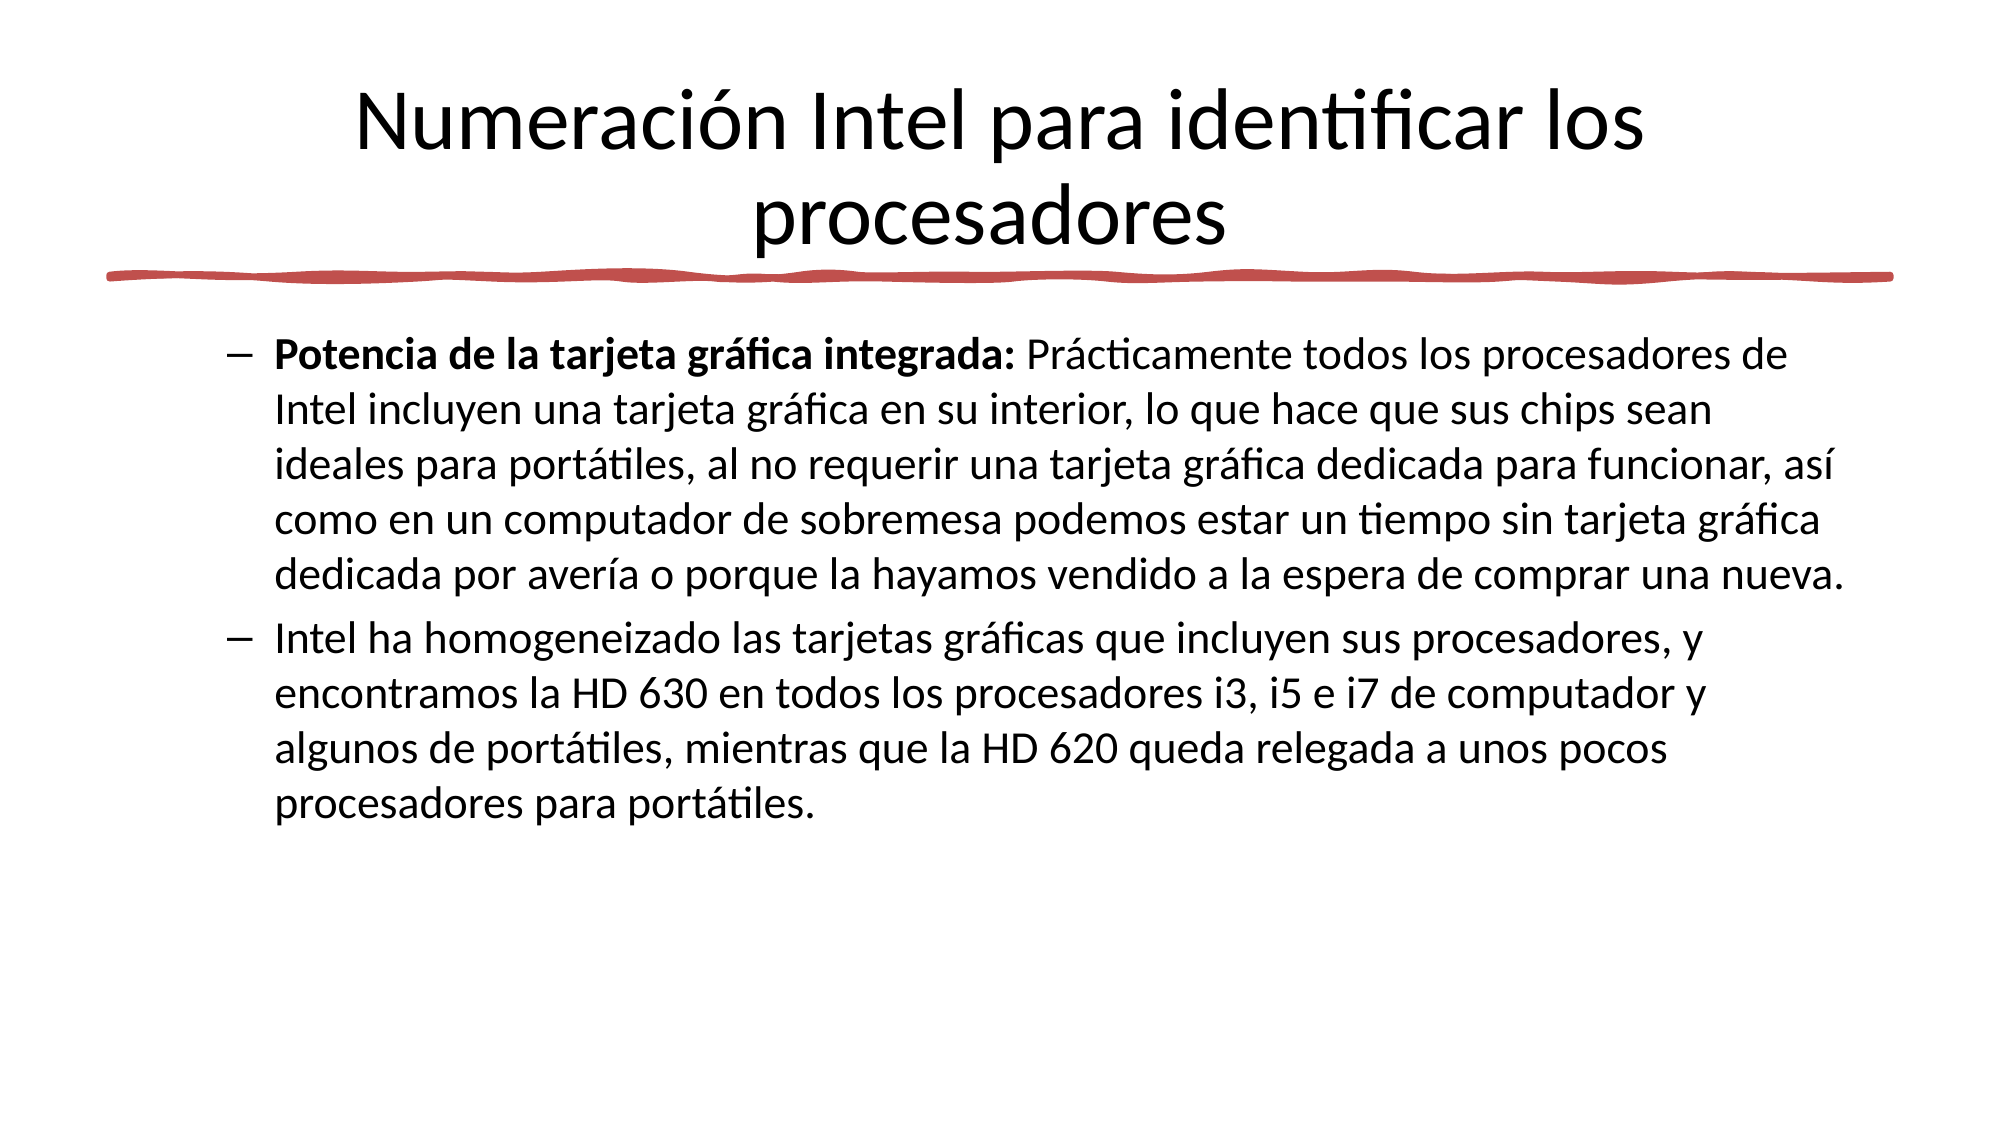

# Numeración Intel para identificar los procesadores

Potencia de la tarjeta gráfica integrada: Prácticamente todos los procesadores de Intel incluyen una tarjeta gráfica en su interior, lo que hace que sus chips sean ideales para portátiles, al no requerir una tarjeta gráfica dedicada para funcionar, así como en un computador de sobremesa podemos estar un tiempo sin tarjeta gráfica dedicada por avería o porque la hayamos vendido a la espera de comprar una nueva.
Intel ha homogeneizado las tarjetas gráficas que incluyen sus procesadores, y encontramos la HD 630 en todos los procesadores i3, i5 e i7 de computador y algunos de portátiles, mientras que la HD 620 queda relegada a unos pocos procesadores para portátiles.